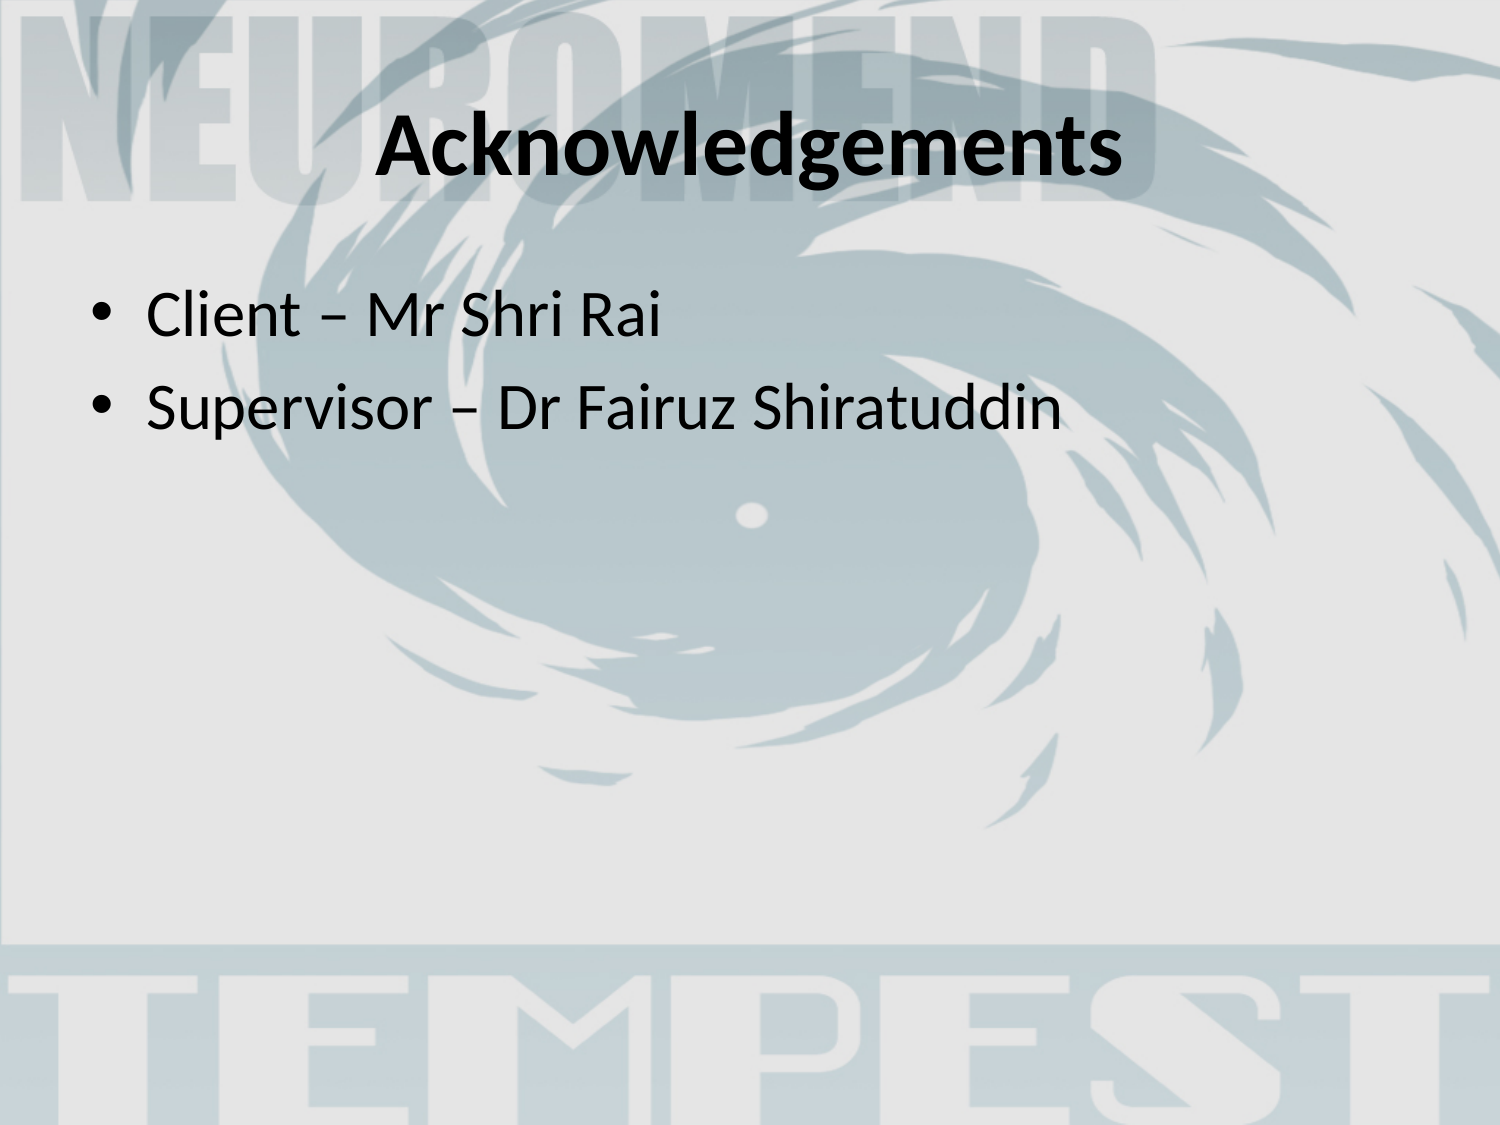

# Acknowledgements
Client – Mr Shri Rai
Supervisor – Dr Fairuz Shiratuddin